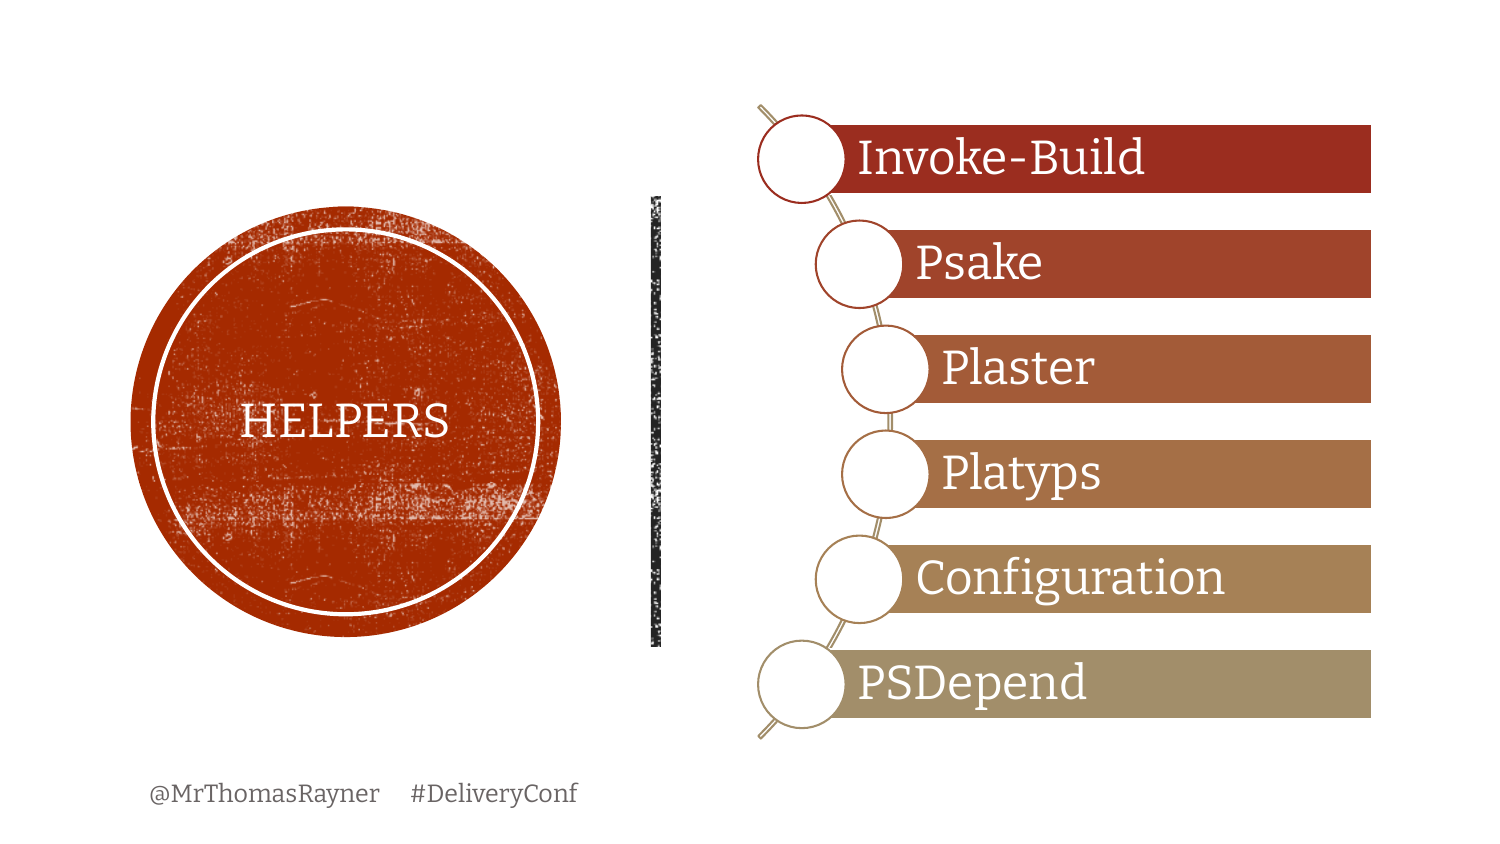

Invoke-Build
Psake
Plaster
Platyps
Configuration
PSDepend

# Helpers

@MrThomasRayner      #DeliveryConf